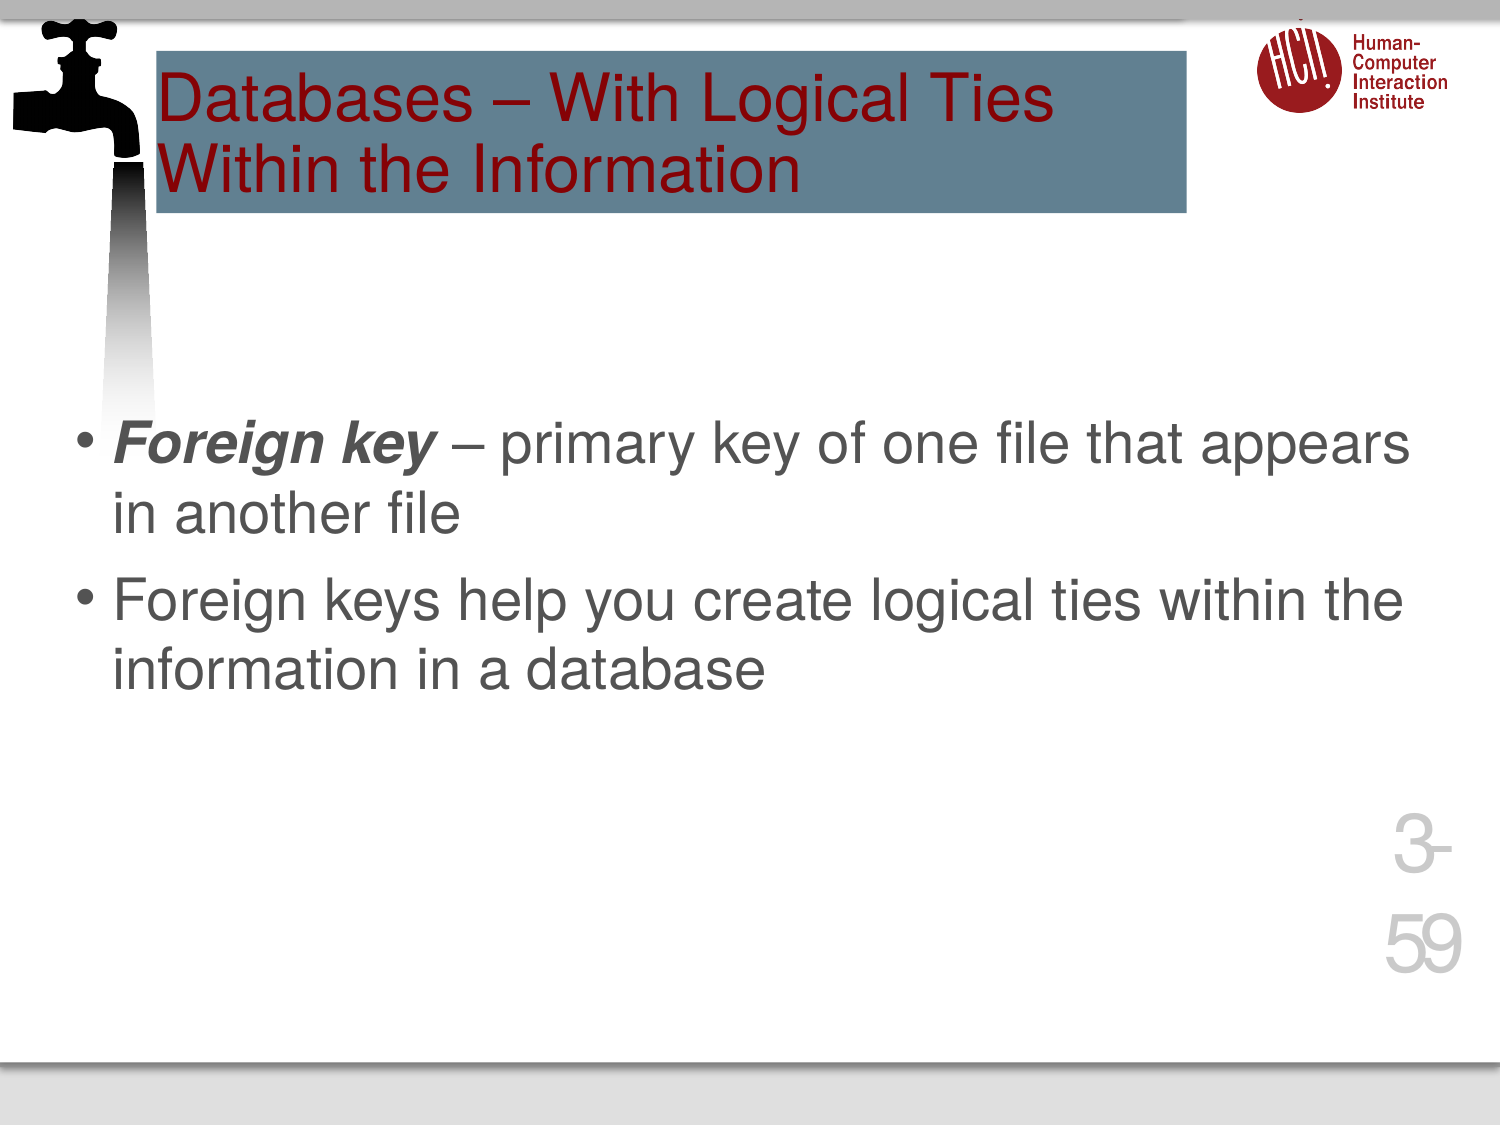

# Databases – With Logical Ties Within the Information
Foreign key – primary key of one file that appears in another file
Foreign keys help you create logical ties within the information in a database
3-59